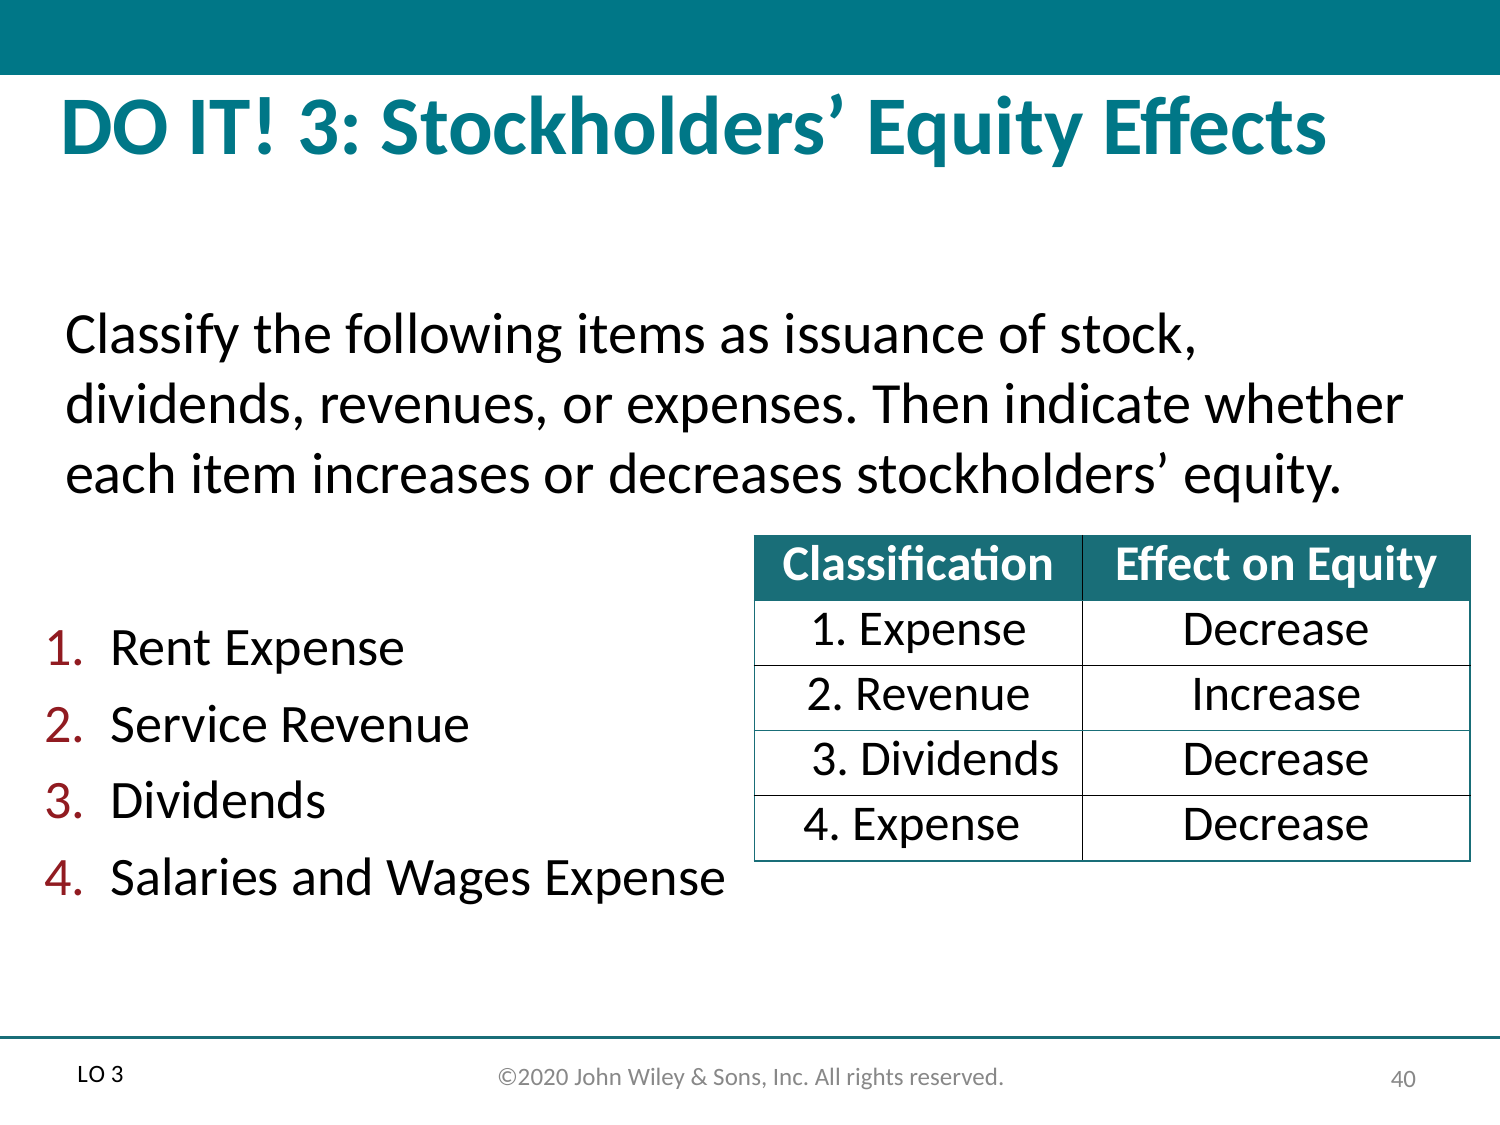

# DO IT! 3: Stockholders’ Equity Effects
Classify the following items as issuance of stock, dividends, revenues, or expenses. Then indicate whether each item increases or decreases stockholders’ equity.
| Classification | Effect on Equity |
| --- | --- |
| 1. Expense | Decrease |
| 2. Revenue | Increase |
| 3. Dividends | Decrease |
| 4. Expense | Decrease |
Rent Expense
Service Revenue
Dividends
Salaries and Wages Expense
L O 3